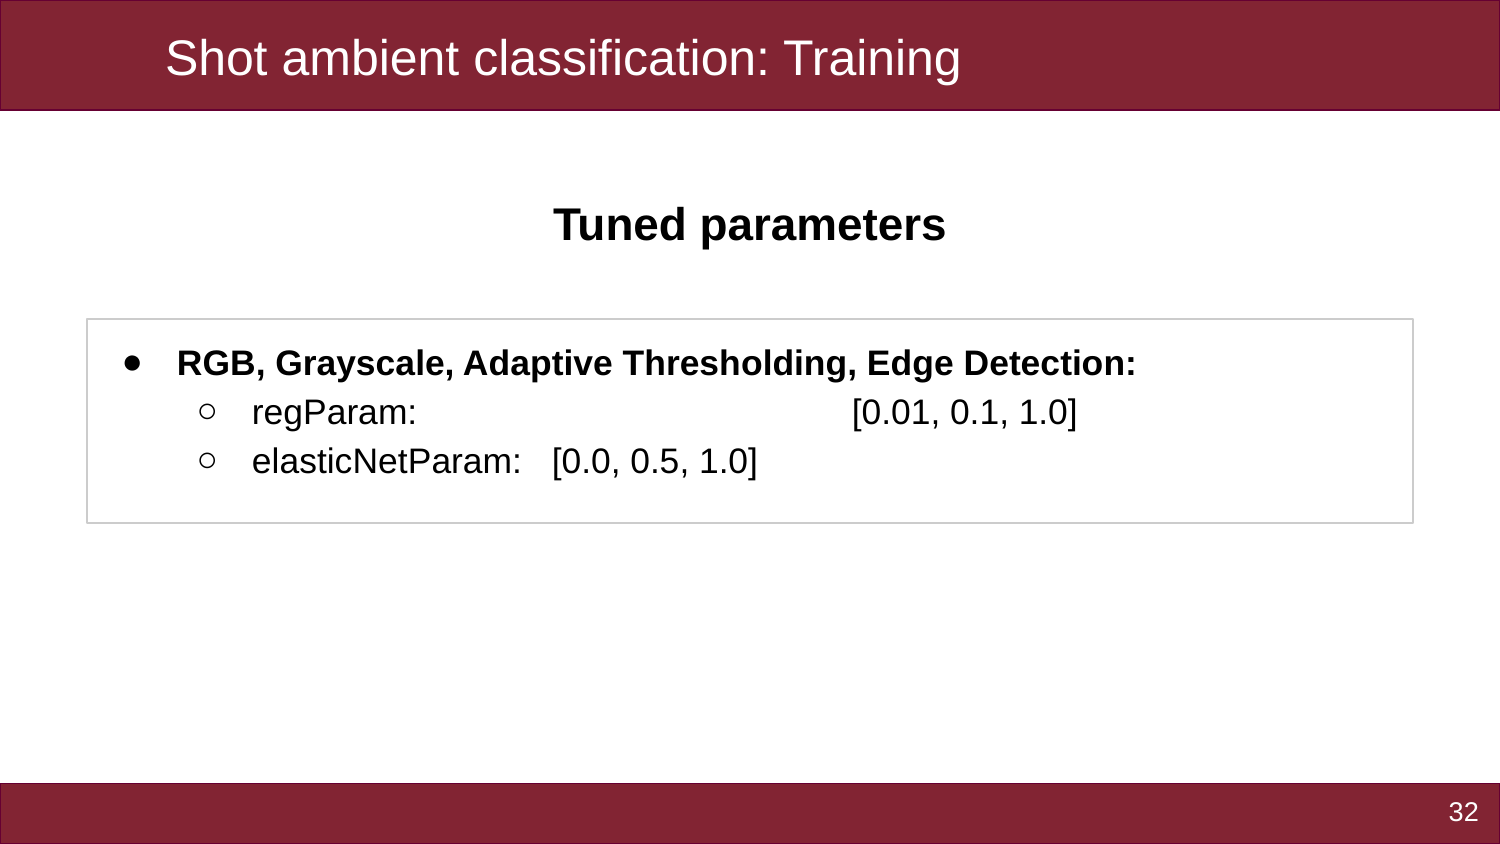

Shot ambient classification: Training
Tuned parameters
RGB, Grayscale, Adaptive Thresholding, Edge Detection:
regParam: 			[0.01, 0.1, 1.0]
elasticNetParam: 	[0.0, 0.5, 1.0]

32